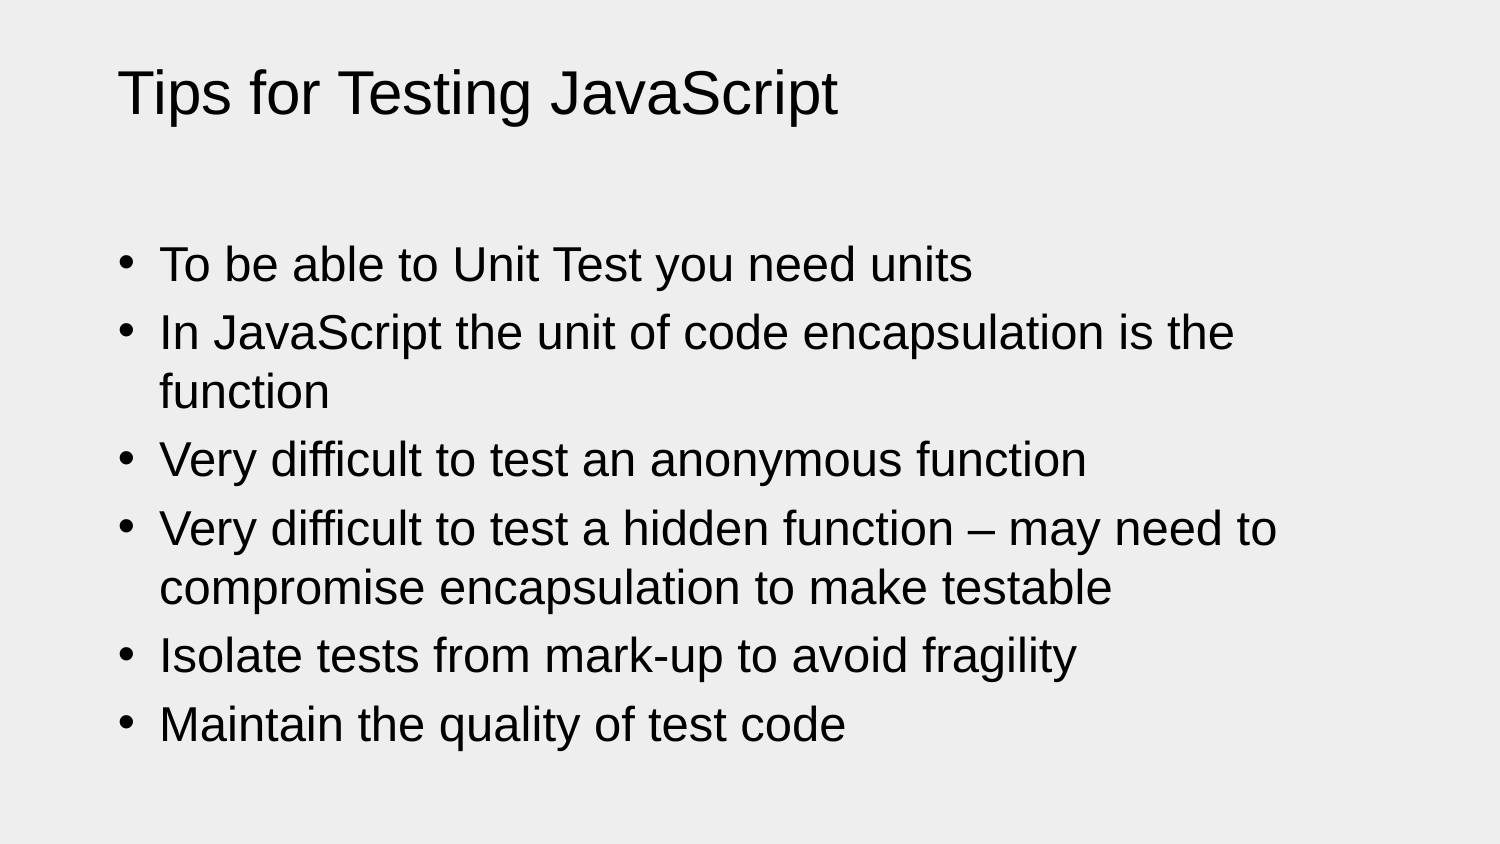

# Tips for Testing JavaScript
To be able to Unit Test you need units
In JavaScript the unit of code encapsulation is the function
Very difficult to test an anonymous function
Very difficult to test a hidden function – may need to compromise encapsulation to make testable
Isolate tests from mark-up to avoid fragility
Maintain the quality of test code